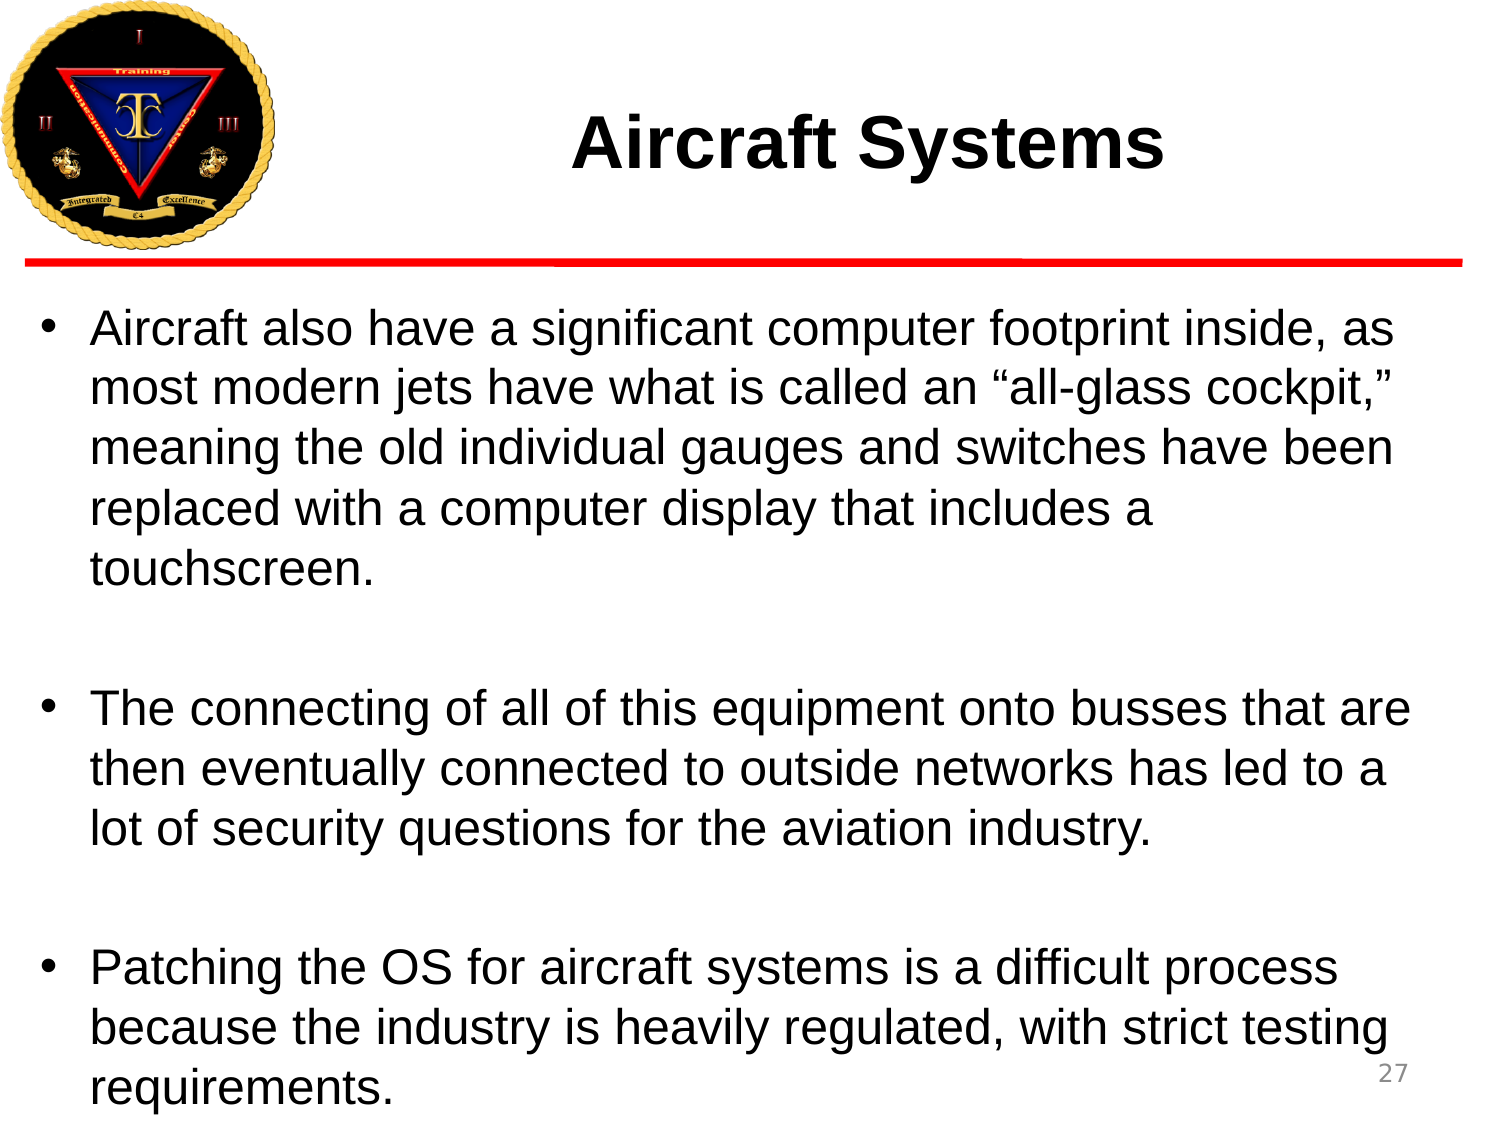

# Aircraft Systems
Aircraft also have a significant computer footprint inside, as most modern jets have what is called an “all-glass cockpit,” meaning the old individual gauges and switches have been replaced with a computer display that includes a touchscreen.

The connecting of all of this equipment onto busses that are then eventually connected to outside networks has led to a lot of security questions for the aviation industry.

Patching the OS for aircraft systems is a difficult process because the industry is heavily regulated, with strict testing requirements.
27